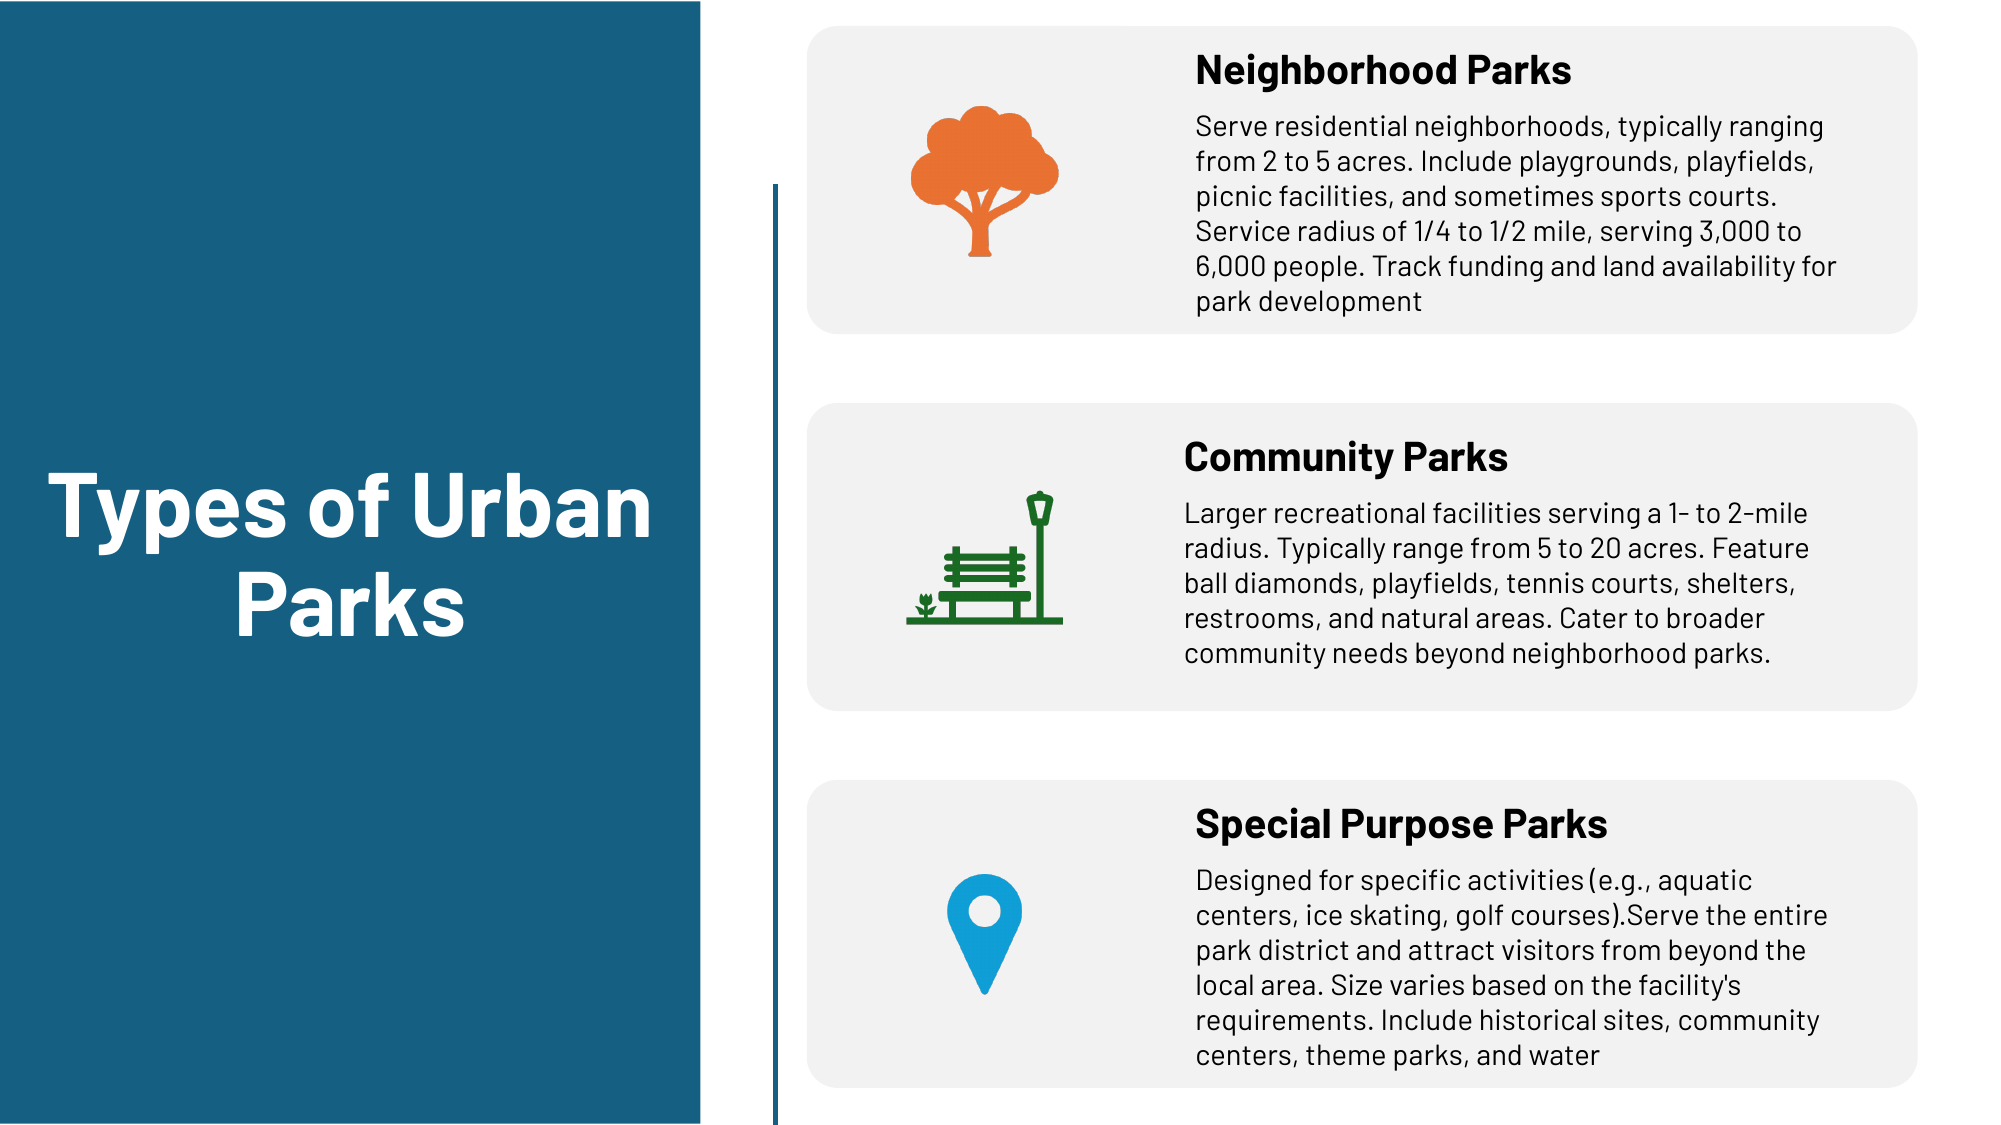

# Types of Urban Parks
Neighborhood Parks
Serve residential neighborhoods, typically ranging from 2 to 5 acres. Include playgrounds, playfields, picnic facilities, and sometimes sports courts. Service radius of 1/4 to 1/2 mile, serving 3,000 to 6,000 people. Track funding and land availability for park development
Community Parks
Larger recreational facilities serving a 1- to 2-mile radius. Typically range from 5 to 20 acres. Feature ball diamonds, playfields, tennis courts, shelters, restrooms, and natural areas. Cater to broader community needs beyond neighborhood parks.
Special Purpose Parks
Designed for specific activities (e.g., aquatic centers, ice skating, golf courses).Serve the entire park district and attract visitors from beyond the local area. Size varies based on the facility's requirements. Include historical sites, community centers, theme parks, and water